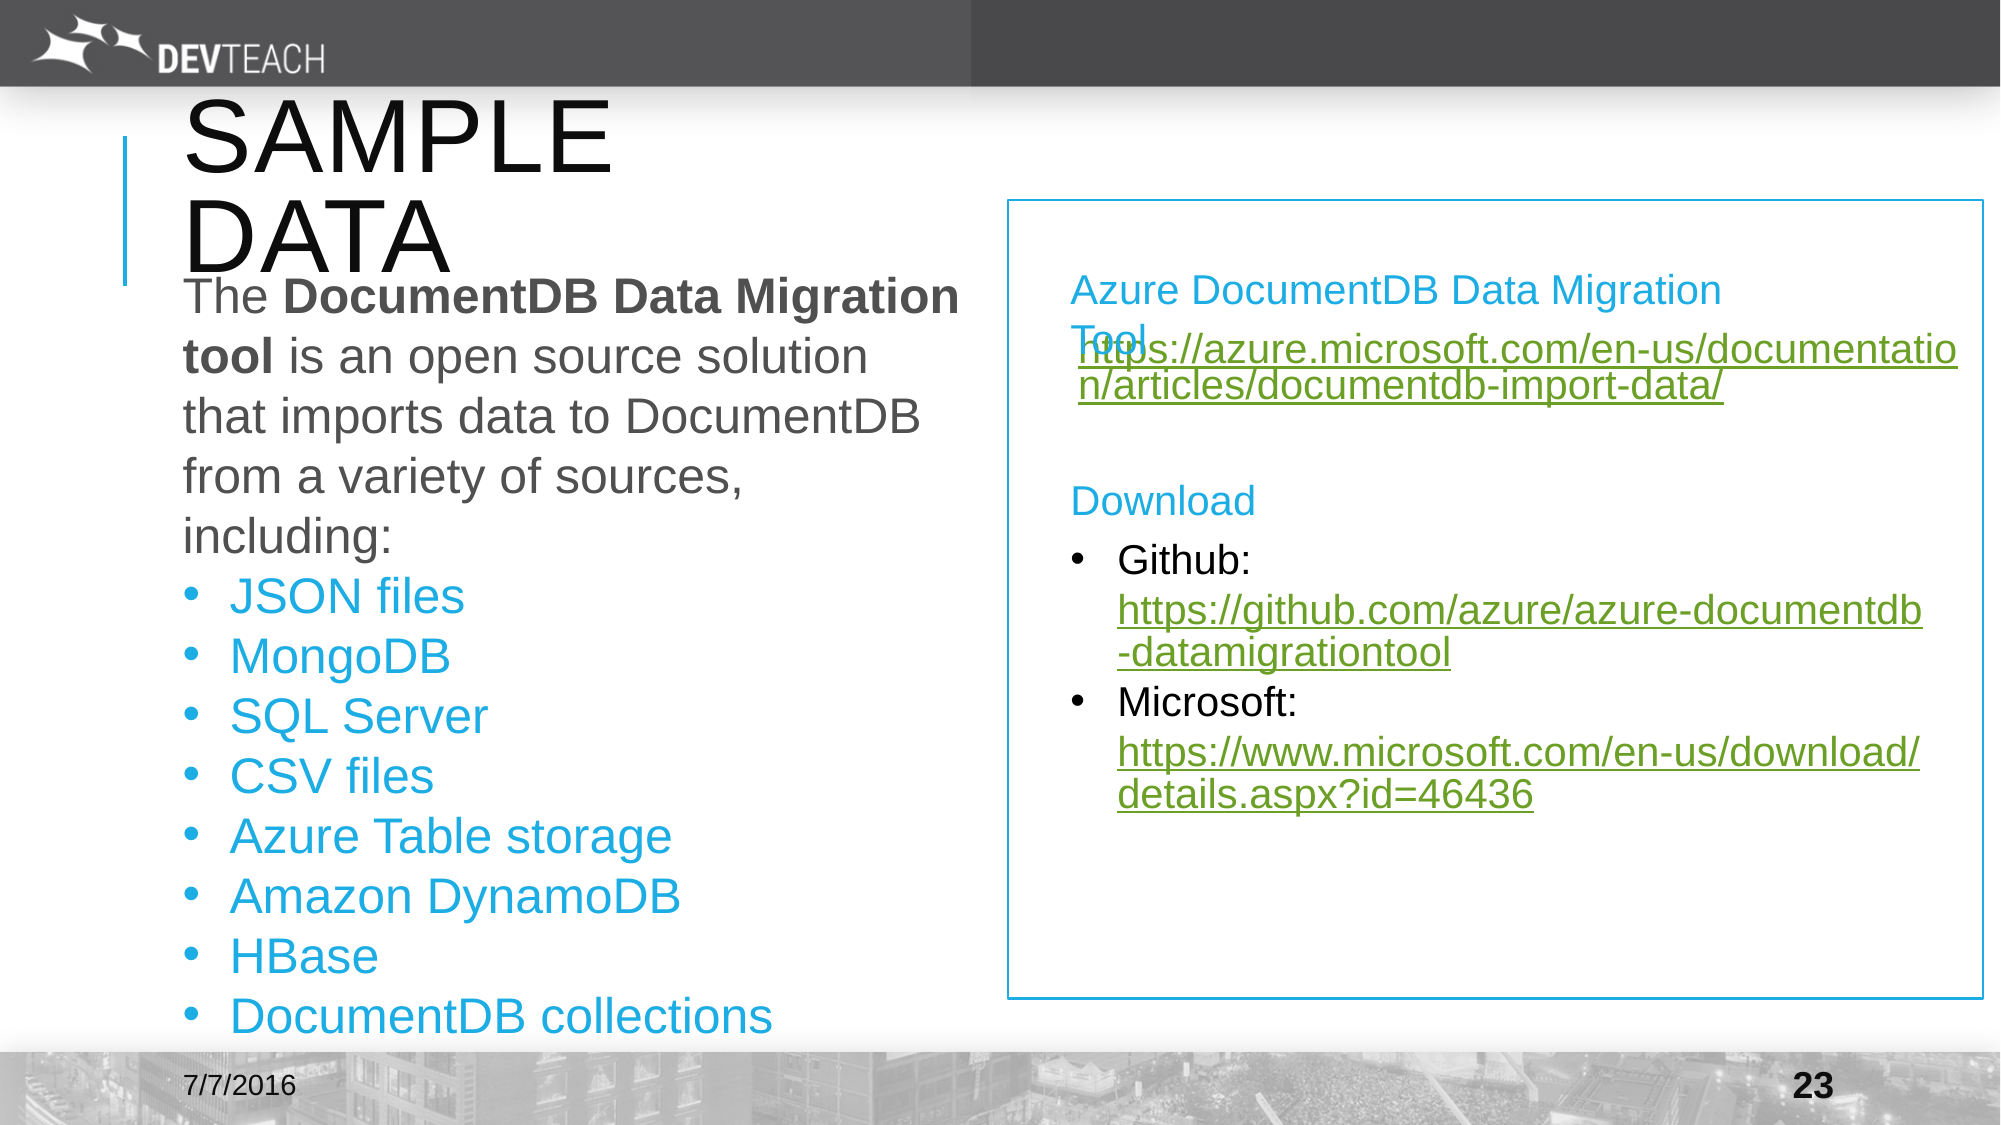

# SAMPLE DATA

https://azure.microsoft.com/en-us/documentation/articles/documentdb-import-data/

Azure DocumentDB Data Migration Tool
The DocumentDB Data Migration tool is an open source solution that imports data to DocumentDB from a variety of sources, including:
JSON files
MongoDB
SQL Server
CSV files
Azure Table storage
Amazon DynamoDB
HBase
DocumentDB collections
Download
Github: https://github.com/azure/azure-documentdb-datamigrationtool
Microsoft: https://www.microsoft.com/en-us/download/details.aspx?id=46436

7/7/2016
23